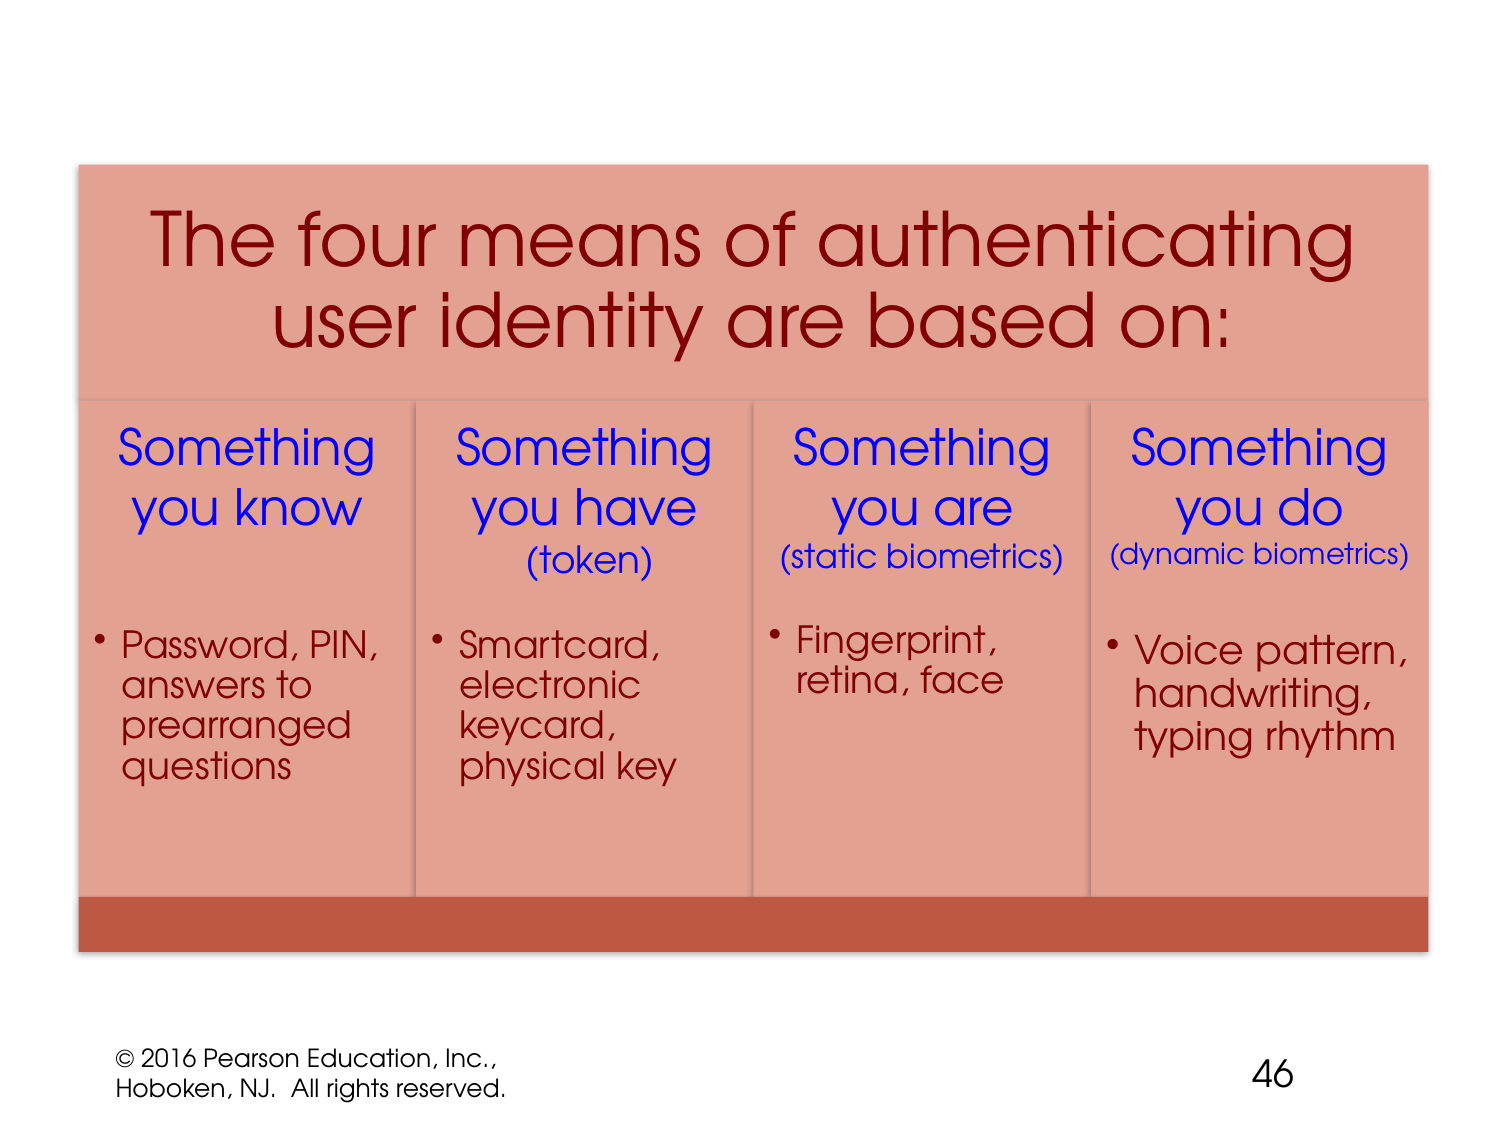

The four means of authenticating user identity are based on:
Something
you know

Password, PIN, answers to prearranged questions
Something
you have
 (token)

Smartcard, electronic keycard, physical key
Something
you are
(static biometrics)

Fingerprint, retina, face
Something
you do
(dynamic biometrics)

Voice pattern, handwriting, typing rhythm
46
© 2016 Pearson Education, Inc., Hoboken, NJ.  All rights reserved.